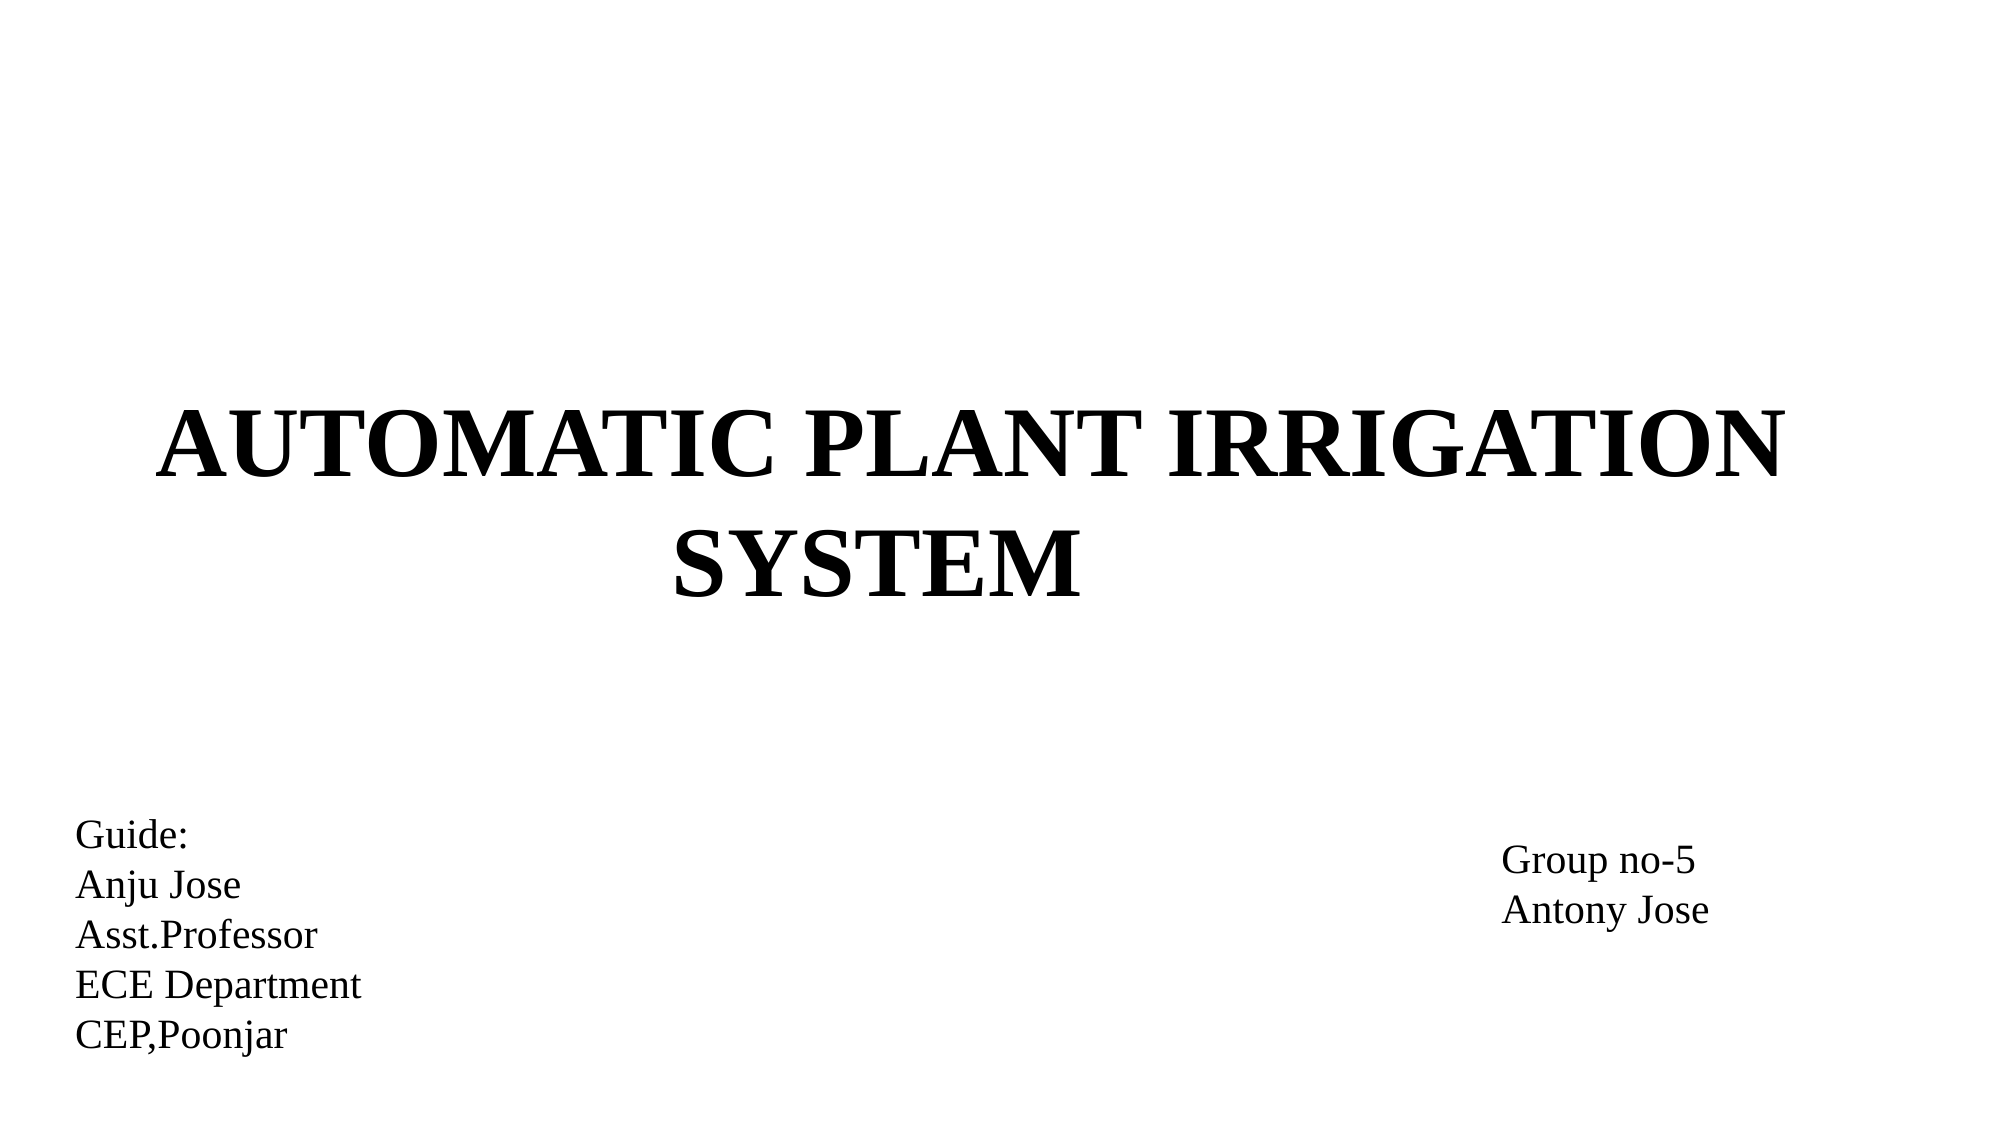

AUTOMATIC PLANT IRRIGATION SYSTEM

Guide:
Anju Jose
Asst.Professor
ECE Department
CEP,Poonjar
Group no-5
Antony Jose